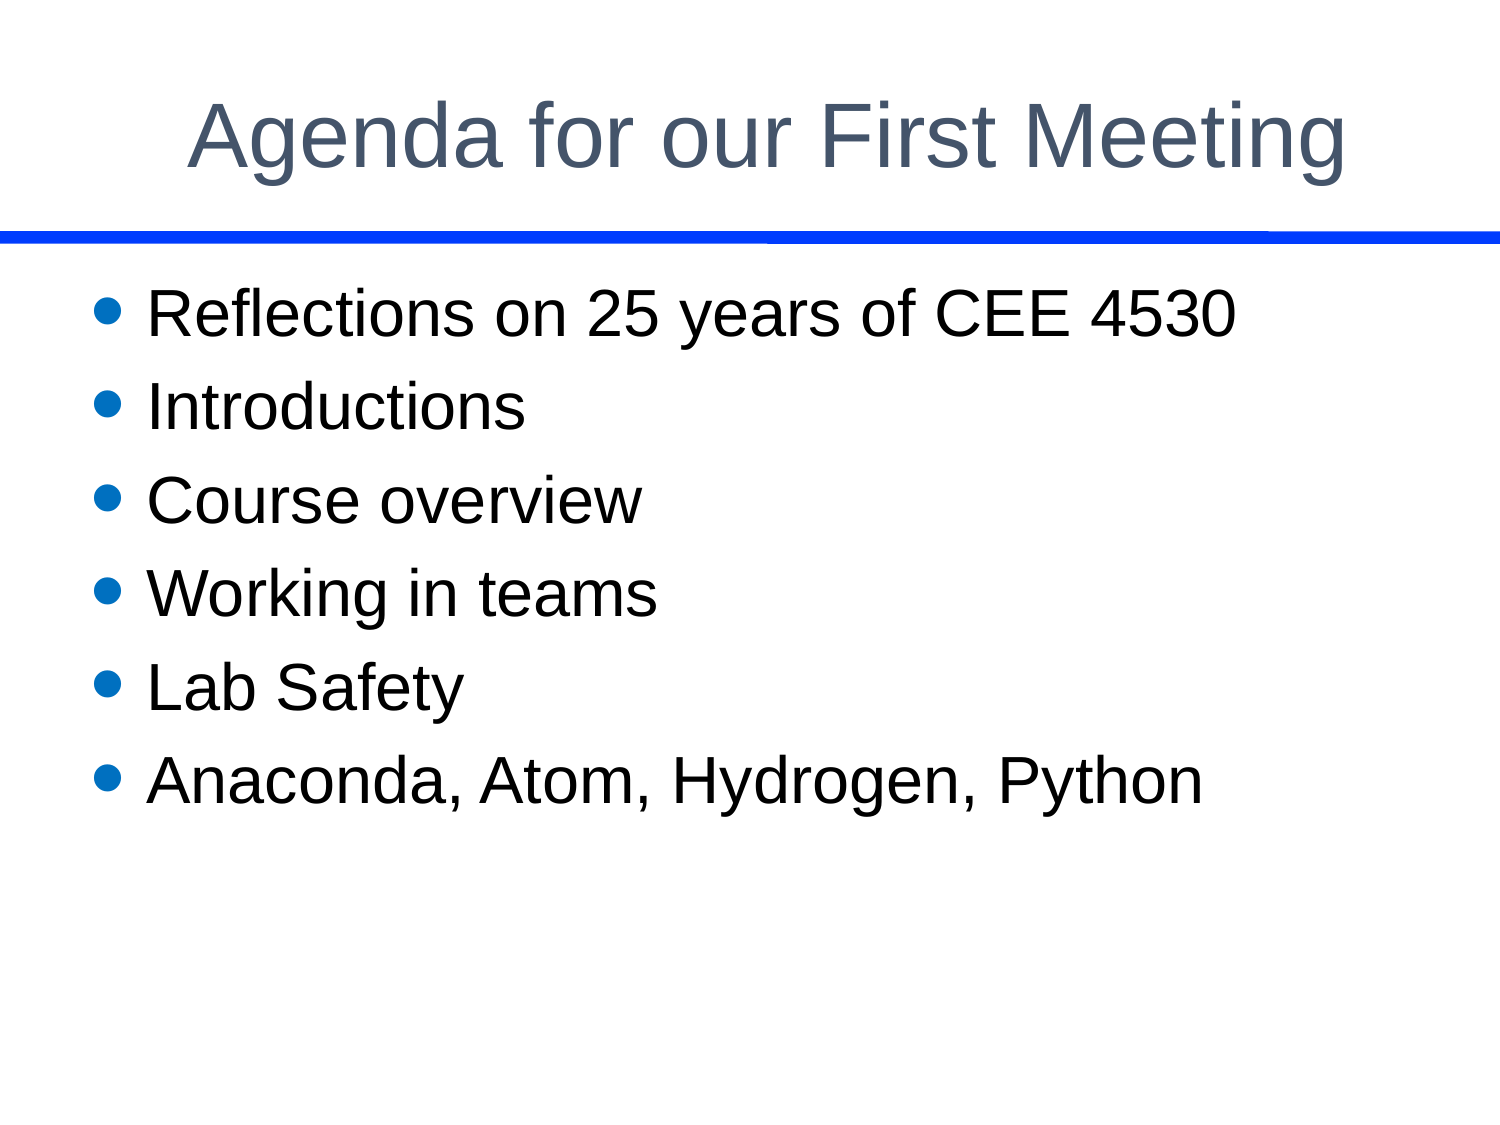

# Agenda for our First Meeting
Reflections on 25 years of CEE 4530
Introductions
Course overview
Working in teams
Lab Safety
Anaconda, Atom, Hydrogen, Python